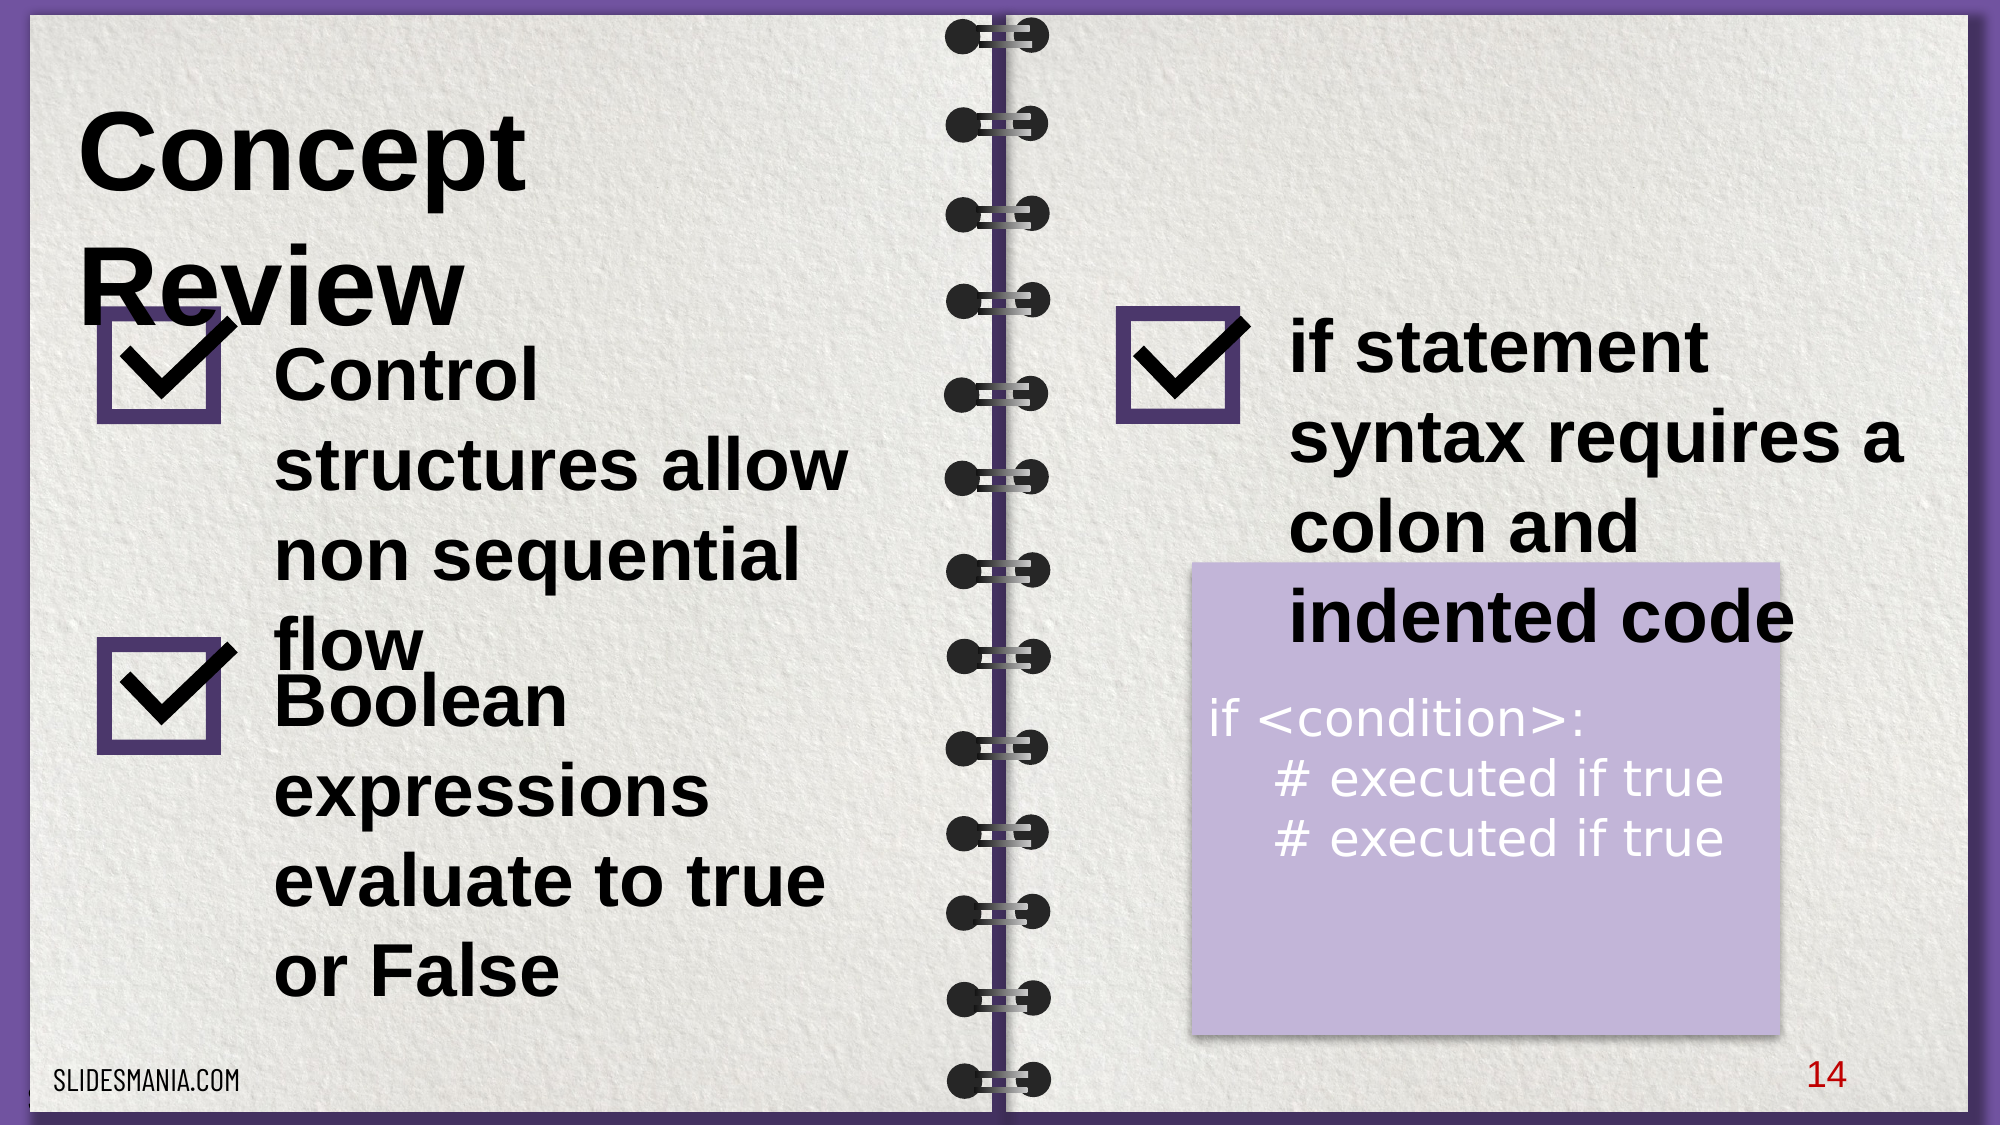

Concept Review
if statement syntax requires a colon and indented code

Control structures allow non sequential flow
if <condition>:
    # executed if true
    # executed if true

Boolean expressions evaluate to true or False
14